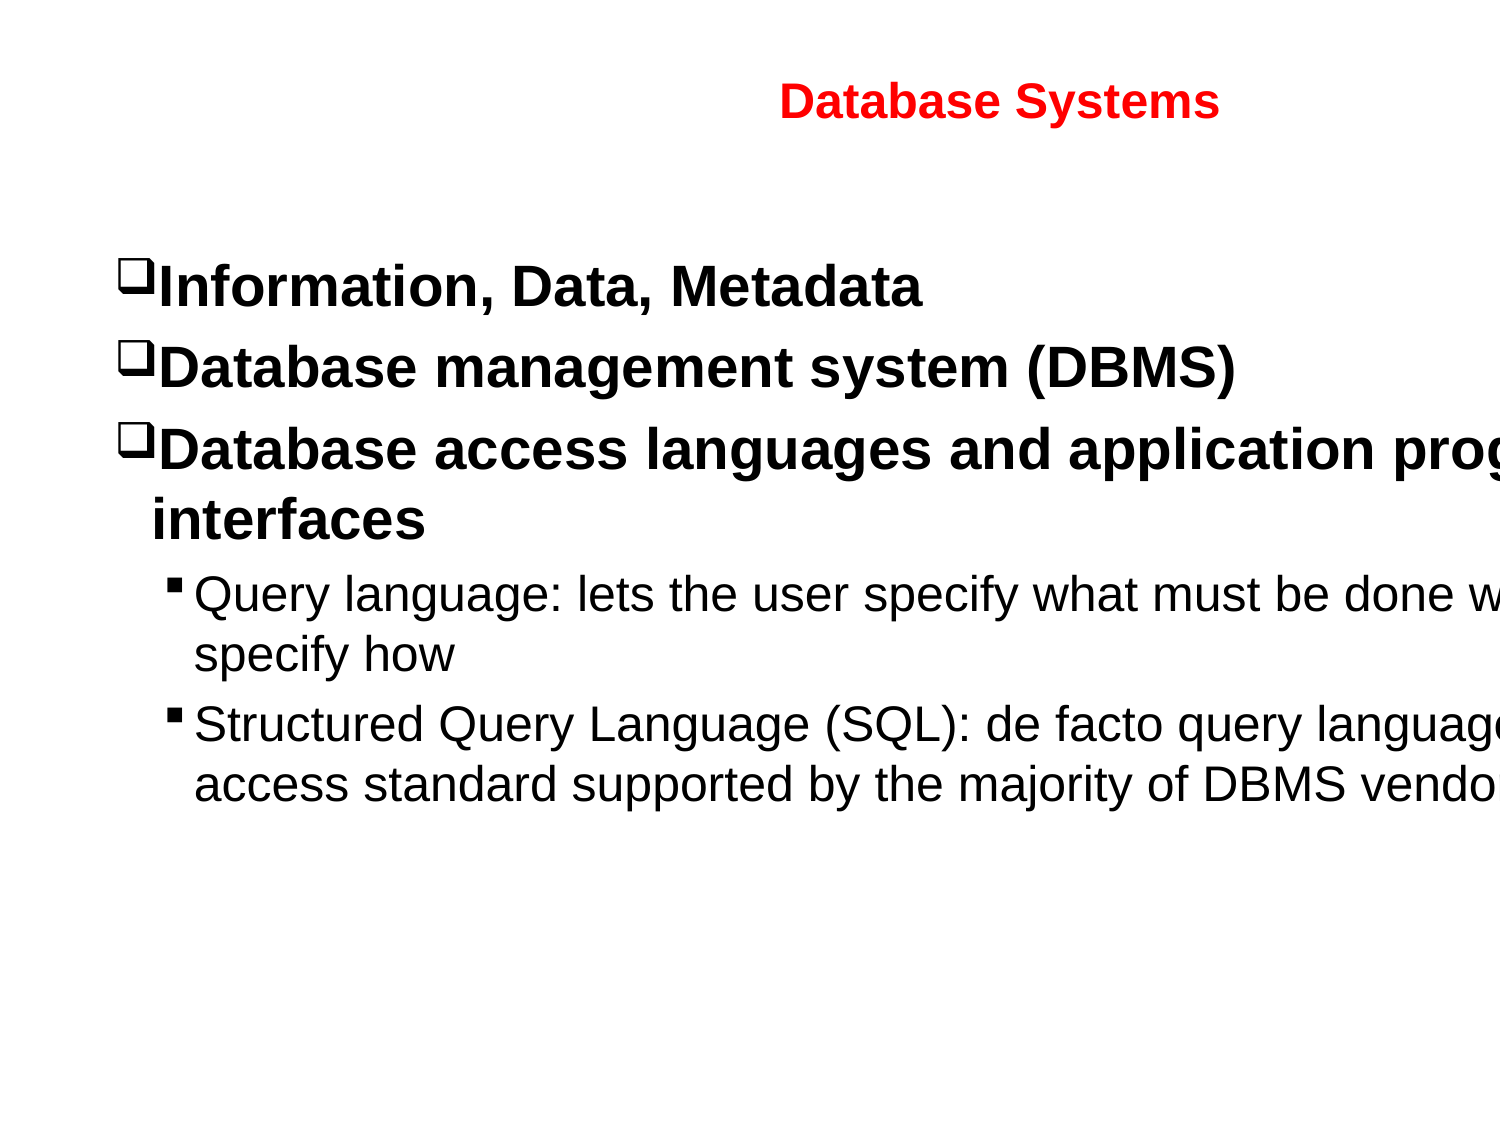

# Database Systems
Information, Data, Metadata
Database management system (DBMS)
Database access languages and application programming interfaces
Query language: lets the user specify what must be done without having to specify how
Structured Query Language (SQL): de facto query language and data access standard supported by the majority of DBMS vendors

209